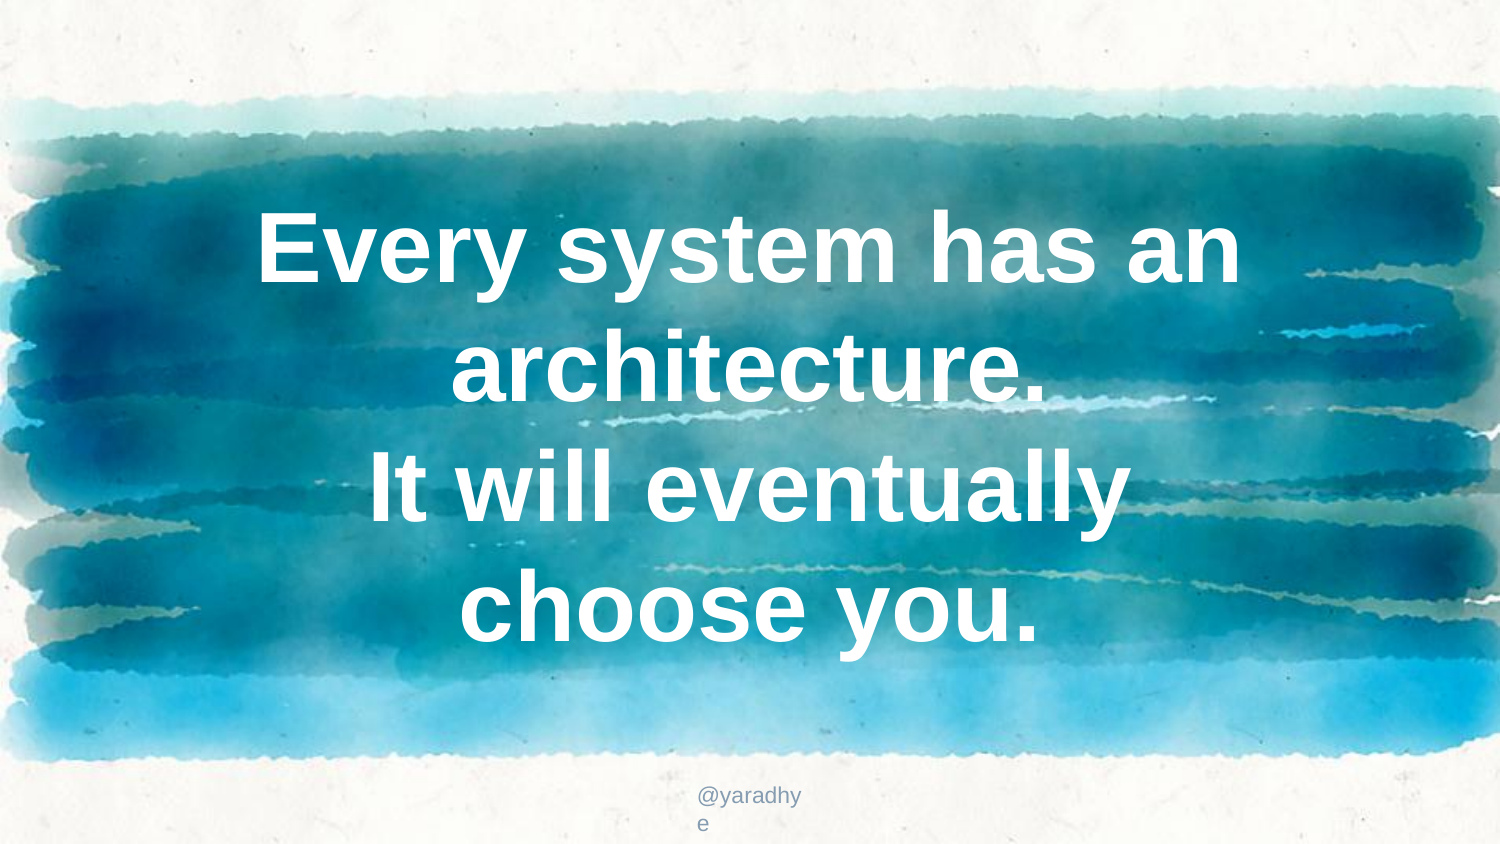

# Every system has an architecture.
It will eventually choose you.